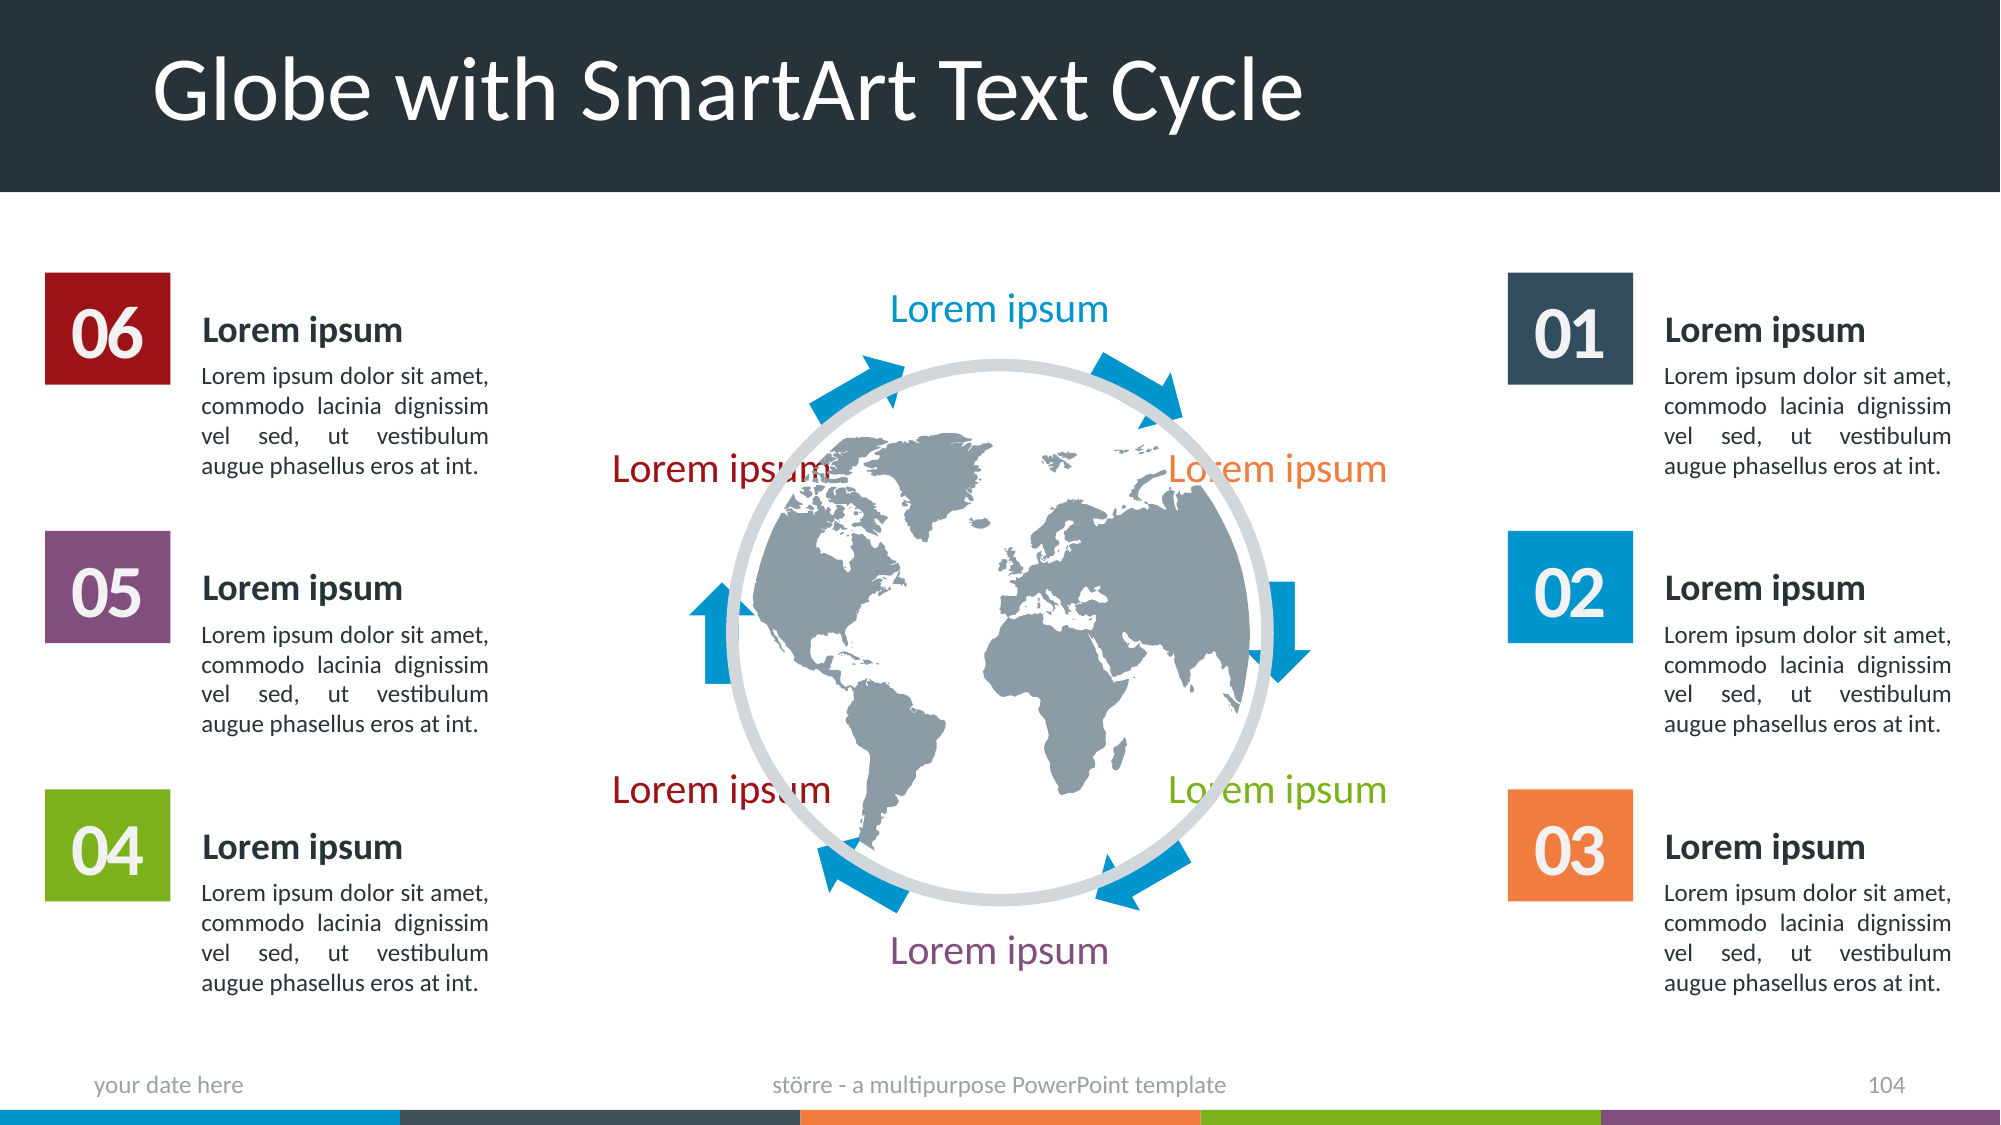

# Globe with SmartArt Text Cycle
Lorem ipsum
Lorem ipsum
Lorem ipsum
Lorem ipsum
Lorem ipsum
Lorem ipsum
06
Lorem ipsum
Lorem ipsum dolor sit amet, commodo lacinia dignissim vel sed, ut vestibulum augue phasellus eros at int.
05
Lorem ipsum
Lorem ipsum dolor sit amet, commodo lacinia dignissim vel sed, ut vestibulum augue phasellus eros at int.
04
Lorem ipsum
Lorem ipsum dolor sit amet, commodo lacinia dignissim vel sed, ut vestibulum augue phasellus eros at int.
01
Lorem ipsum
Lorem ipsum dolor sit amet, commodo lacinia dignissim vel sed, ut vestibulum augue phasellus eros at int.
02
Lorem ipsum
Lorem ipsum dolor sit amet, commodo lacinia dignissim vel sed, ut vestibulum augue phasellus eros at int.
03
Lorem ipsum
Lorem ipsum dolor sit amet, commodo lacinia dignissim vel sed, ut vestibulum augue phasellus eros at int.

your date here
större - a multipurpose PowerPoint template
104